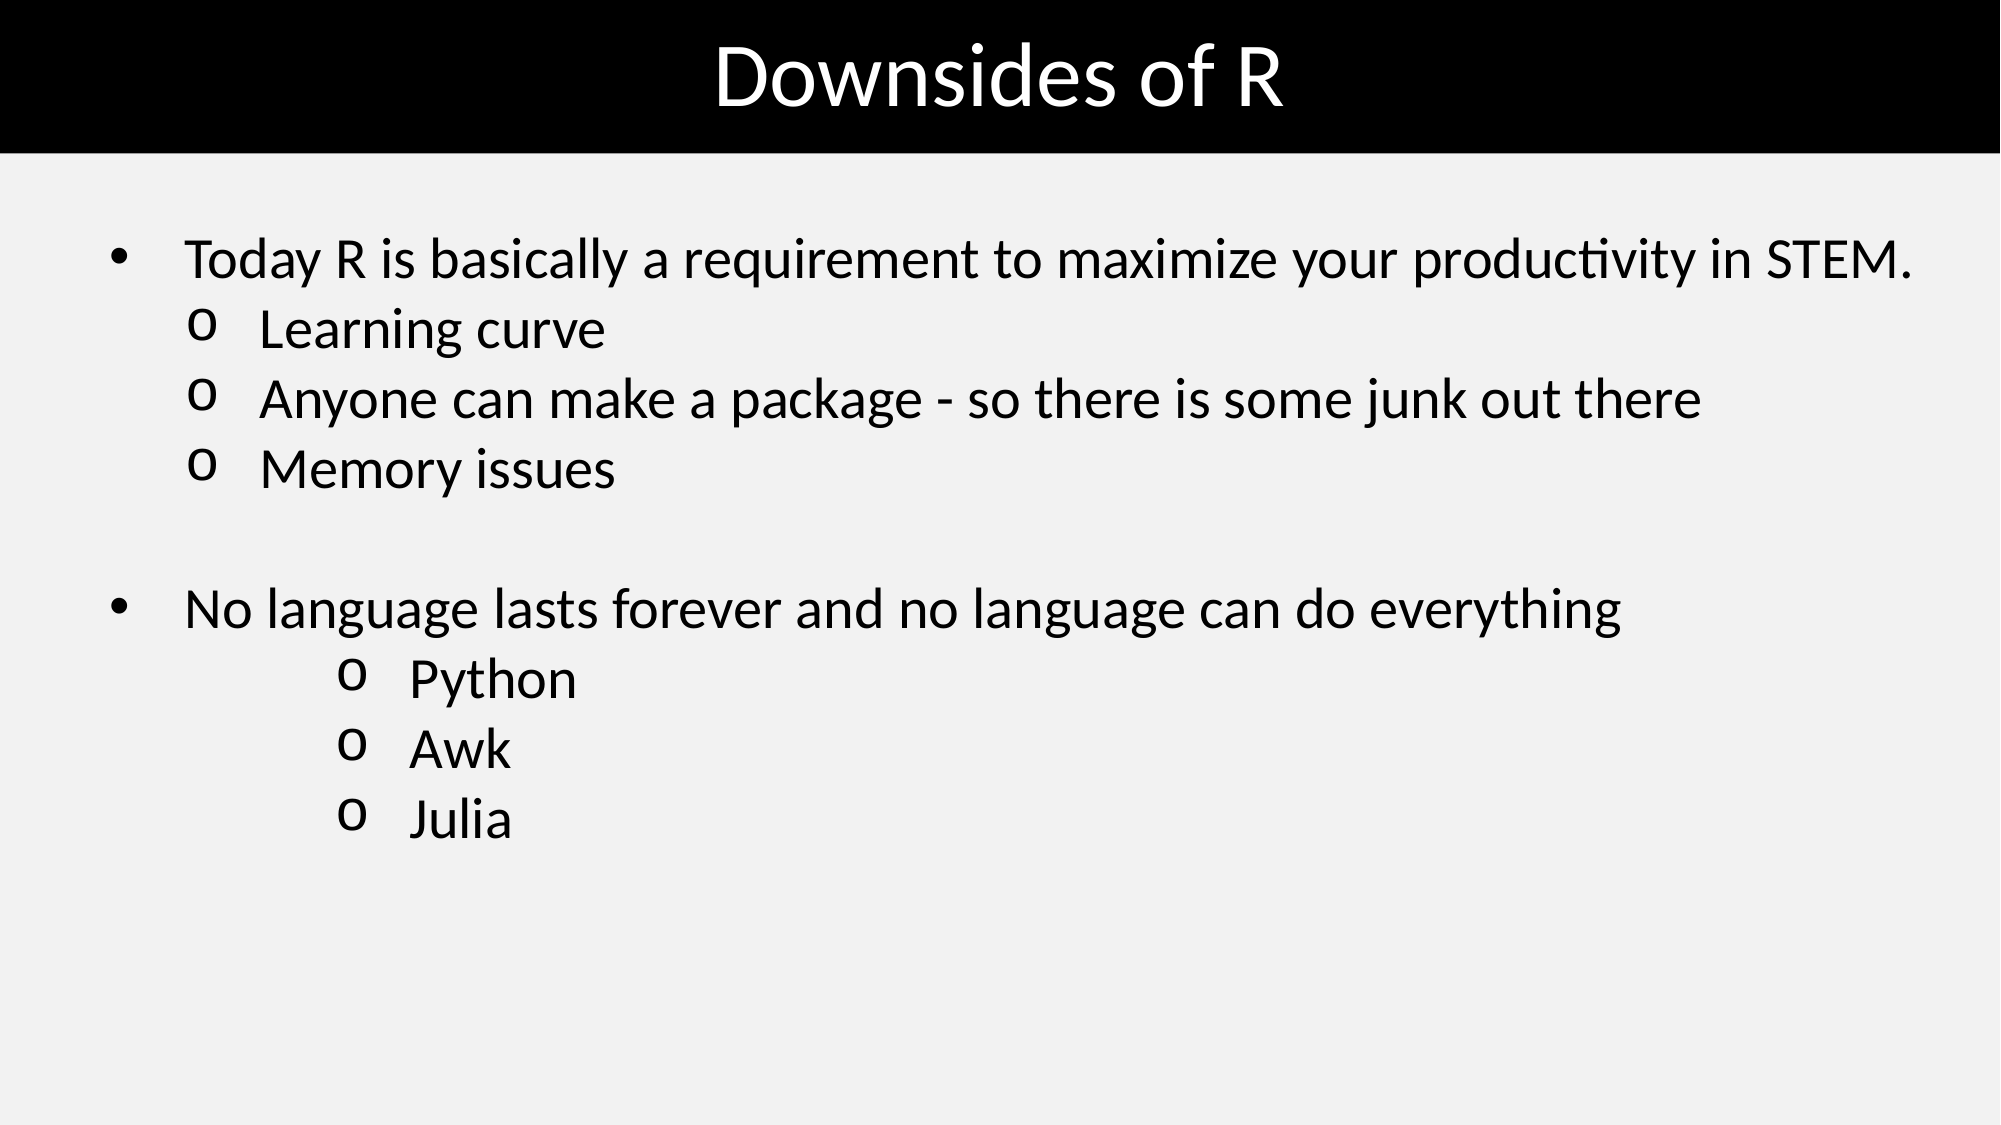

# Downsides of R
Today R is basically a requirement to maximize your productivity in STEM.
Learning curve
Anyone can make a package - so there is some junk out there
Memory issues

No language lasts forever and no language can do everything
Python
Awk
Julia